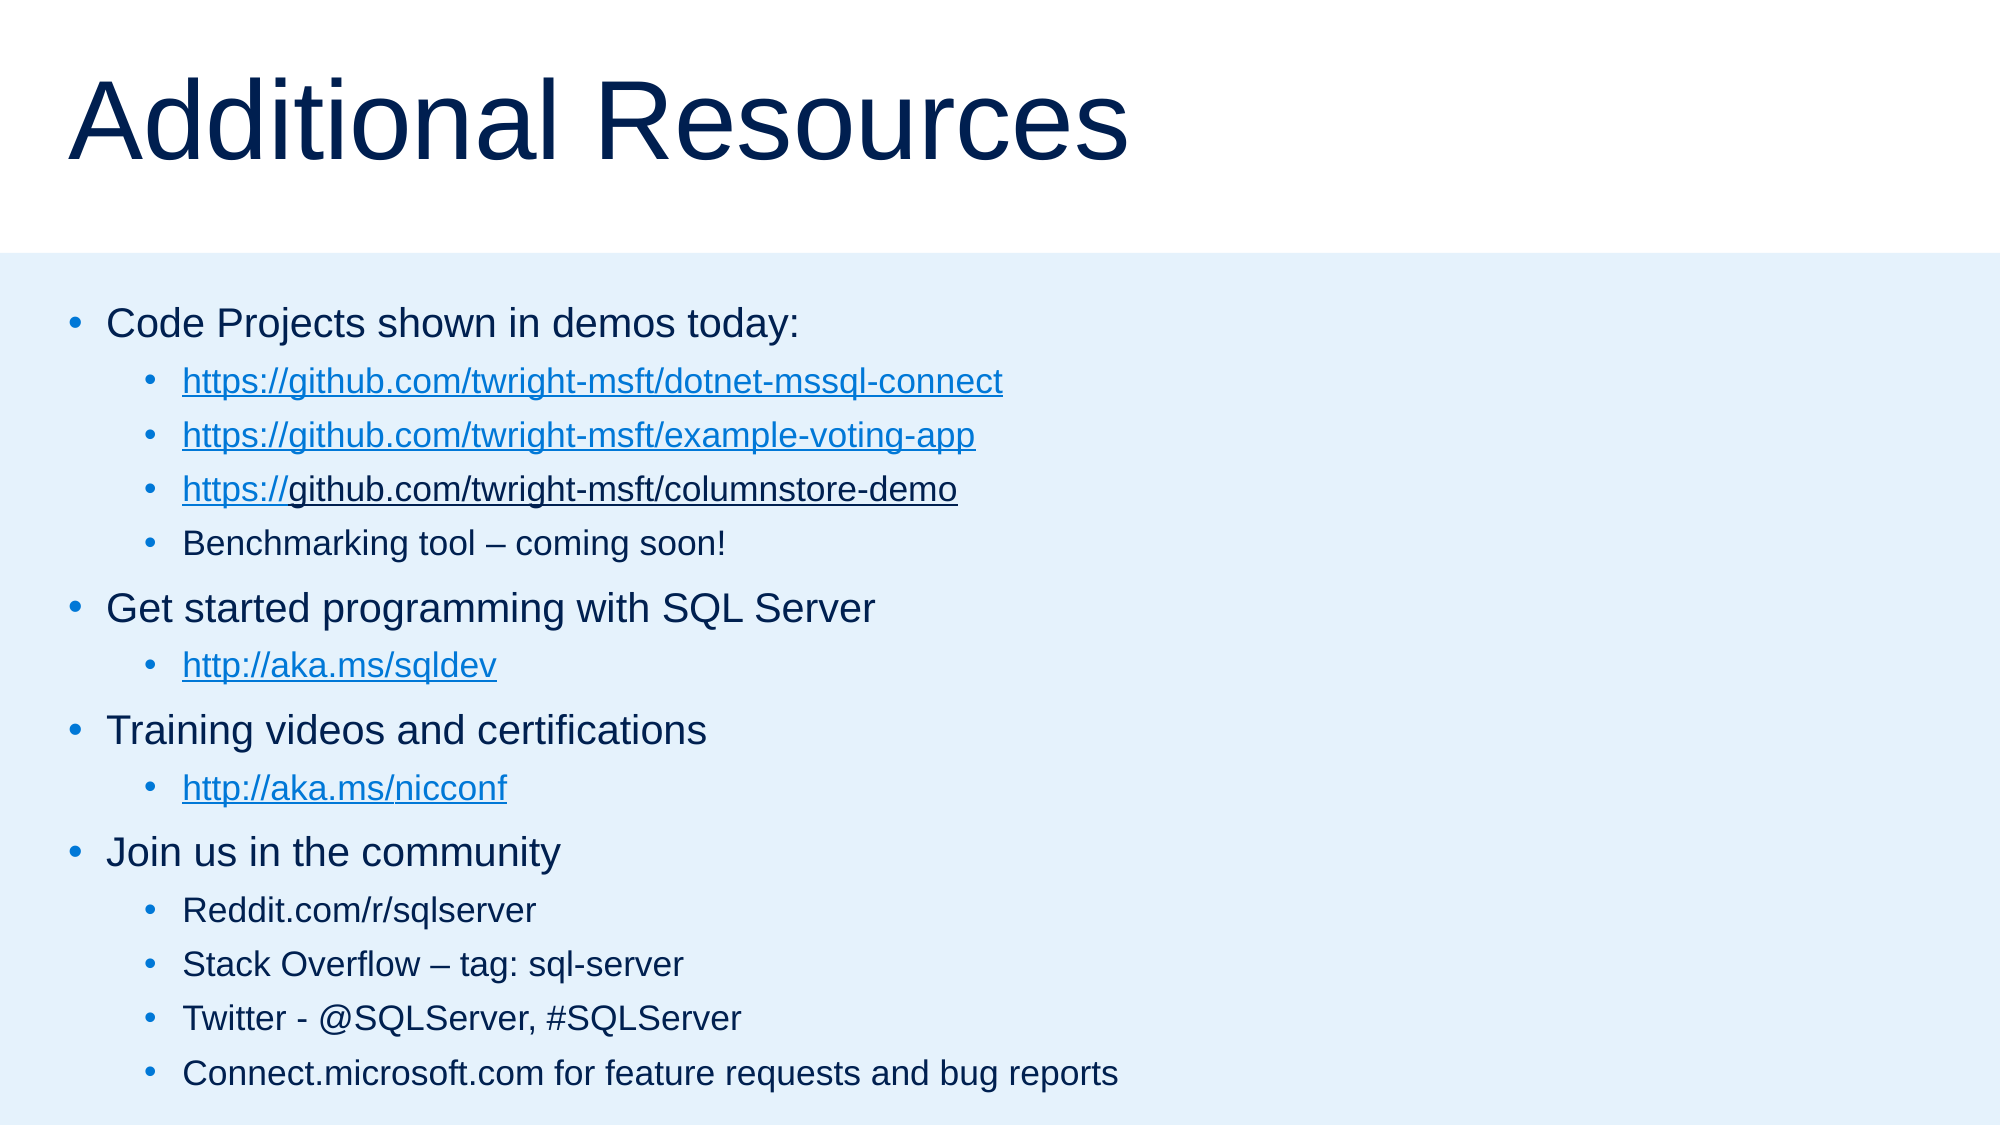

# Additional Resources
Code Projects shown in demos today:
https://github.com/twright-msft/dotnet-mssql-connect
https://github.com/twright-msft/example-voting-app
https://github.com/twright-msft/columnstore-demo
Benchmarking tool – coming soon!
Get started programming with SQL Server
http://aka.ms/sqldev
Training videos and certifications
http://aka.ms/nicconf
Join us in the community
Reddit.com/r/sqlserver
Stack Overflow – tag: sql-server
Twitter - @SQLServer, #SQLServer
Connect.microsoft.com for feature requests and bug reports